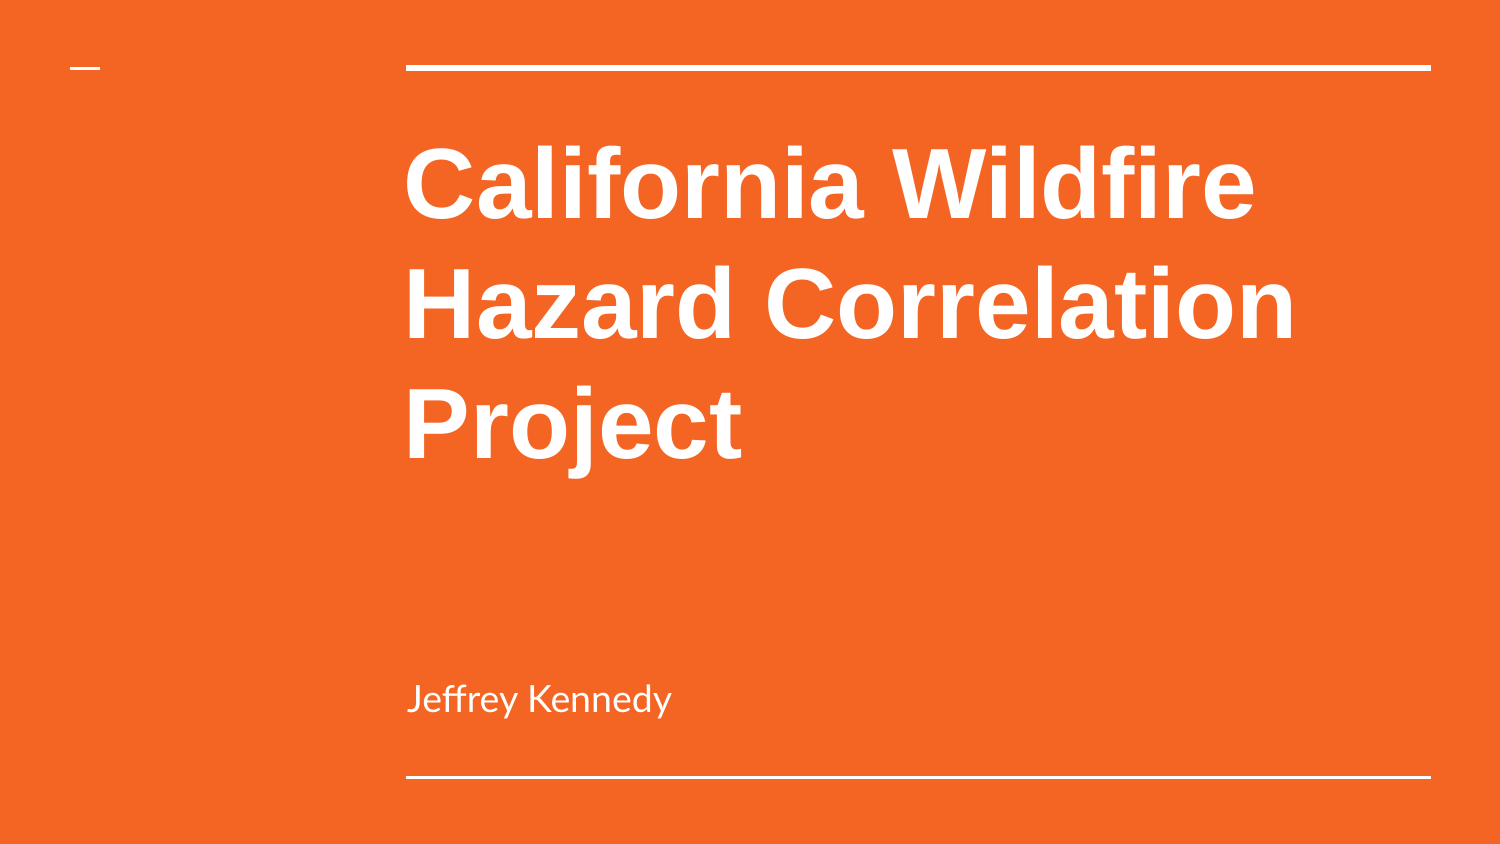

# California Wildfire Hazard Correlation Project
Jeffrey Kennedy